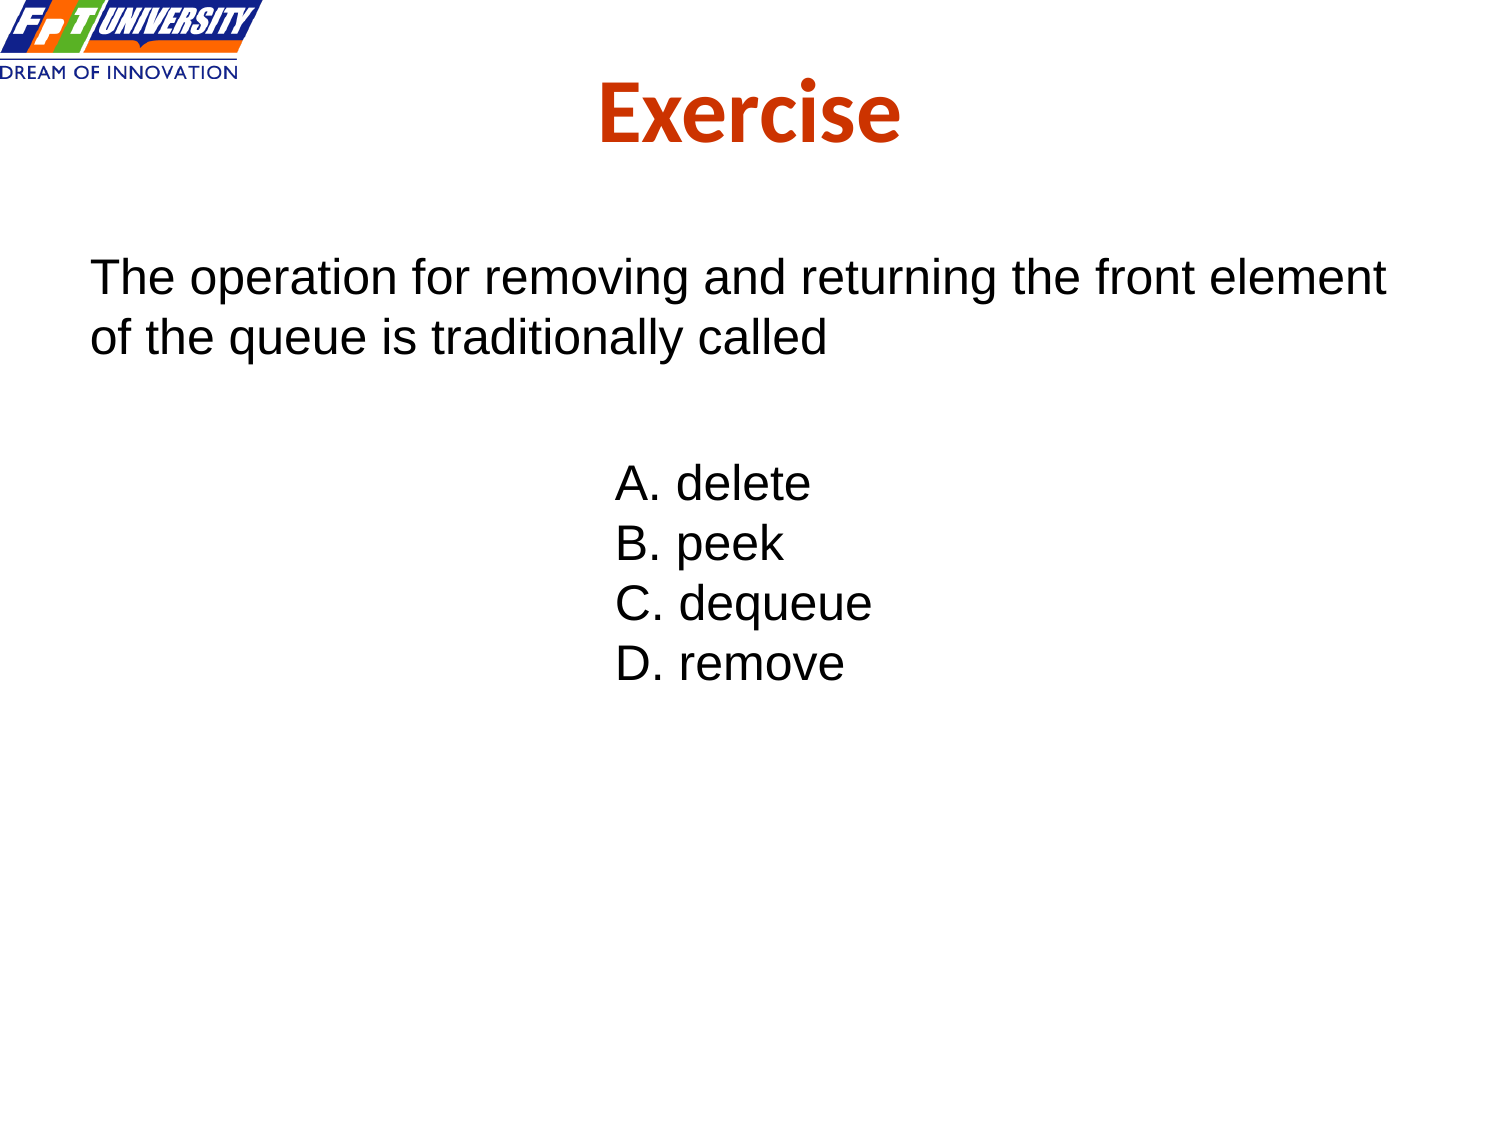

# Exercise
The operation for removing and returning the front element of the queue is traditionally called

A. delete
B. peek
C. dequeue
D. remove